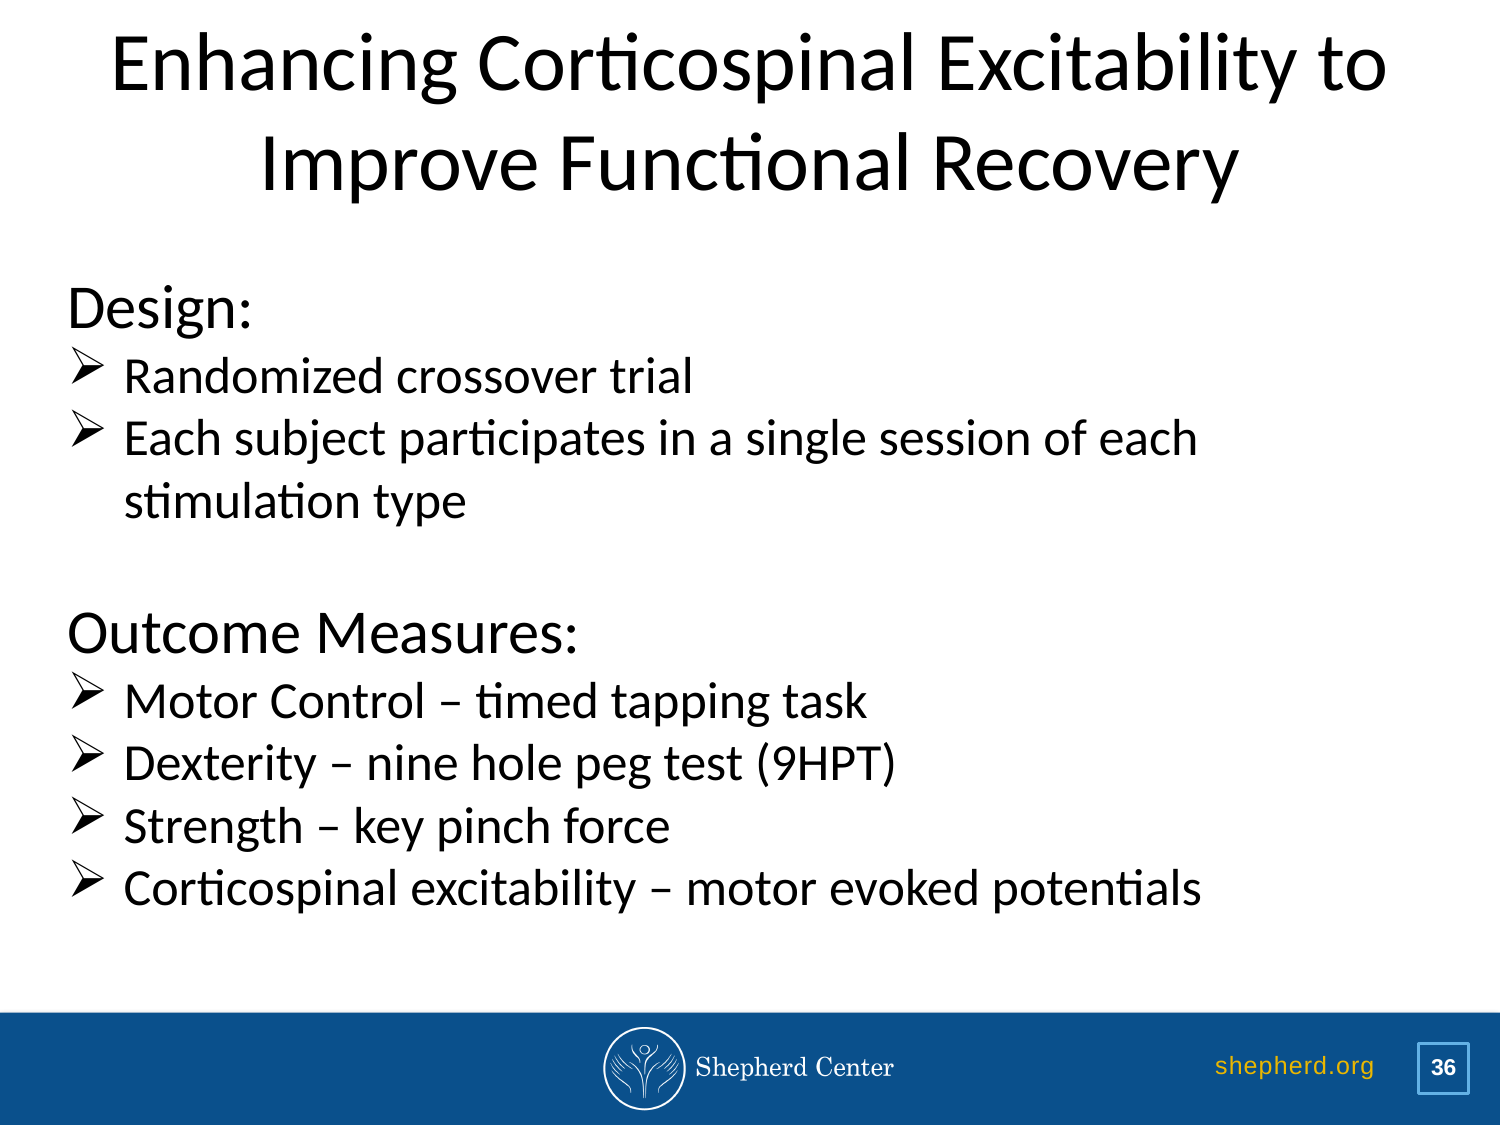

Enhancing Corticospinal Excitability to Improve Functional Recovery

Design:
Randomized crossover trial
Each subject participates in a single session of each stimulation type

Outcome Measures:
Motor Control – timed tapping task
Dexterity – nine hole peg test (9HPT)
Strength – key pinch force
Corticospinal excitability – motor evoked potentials